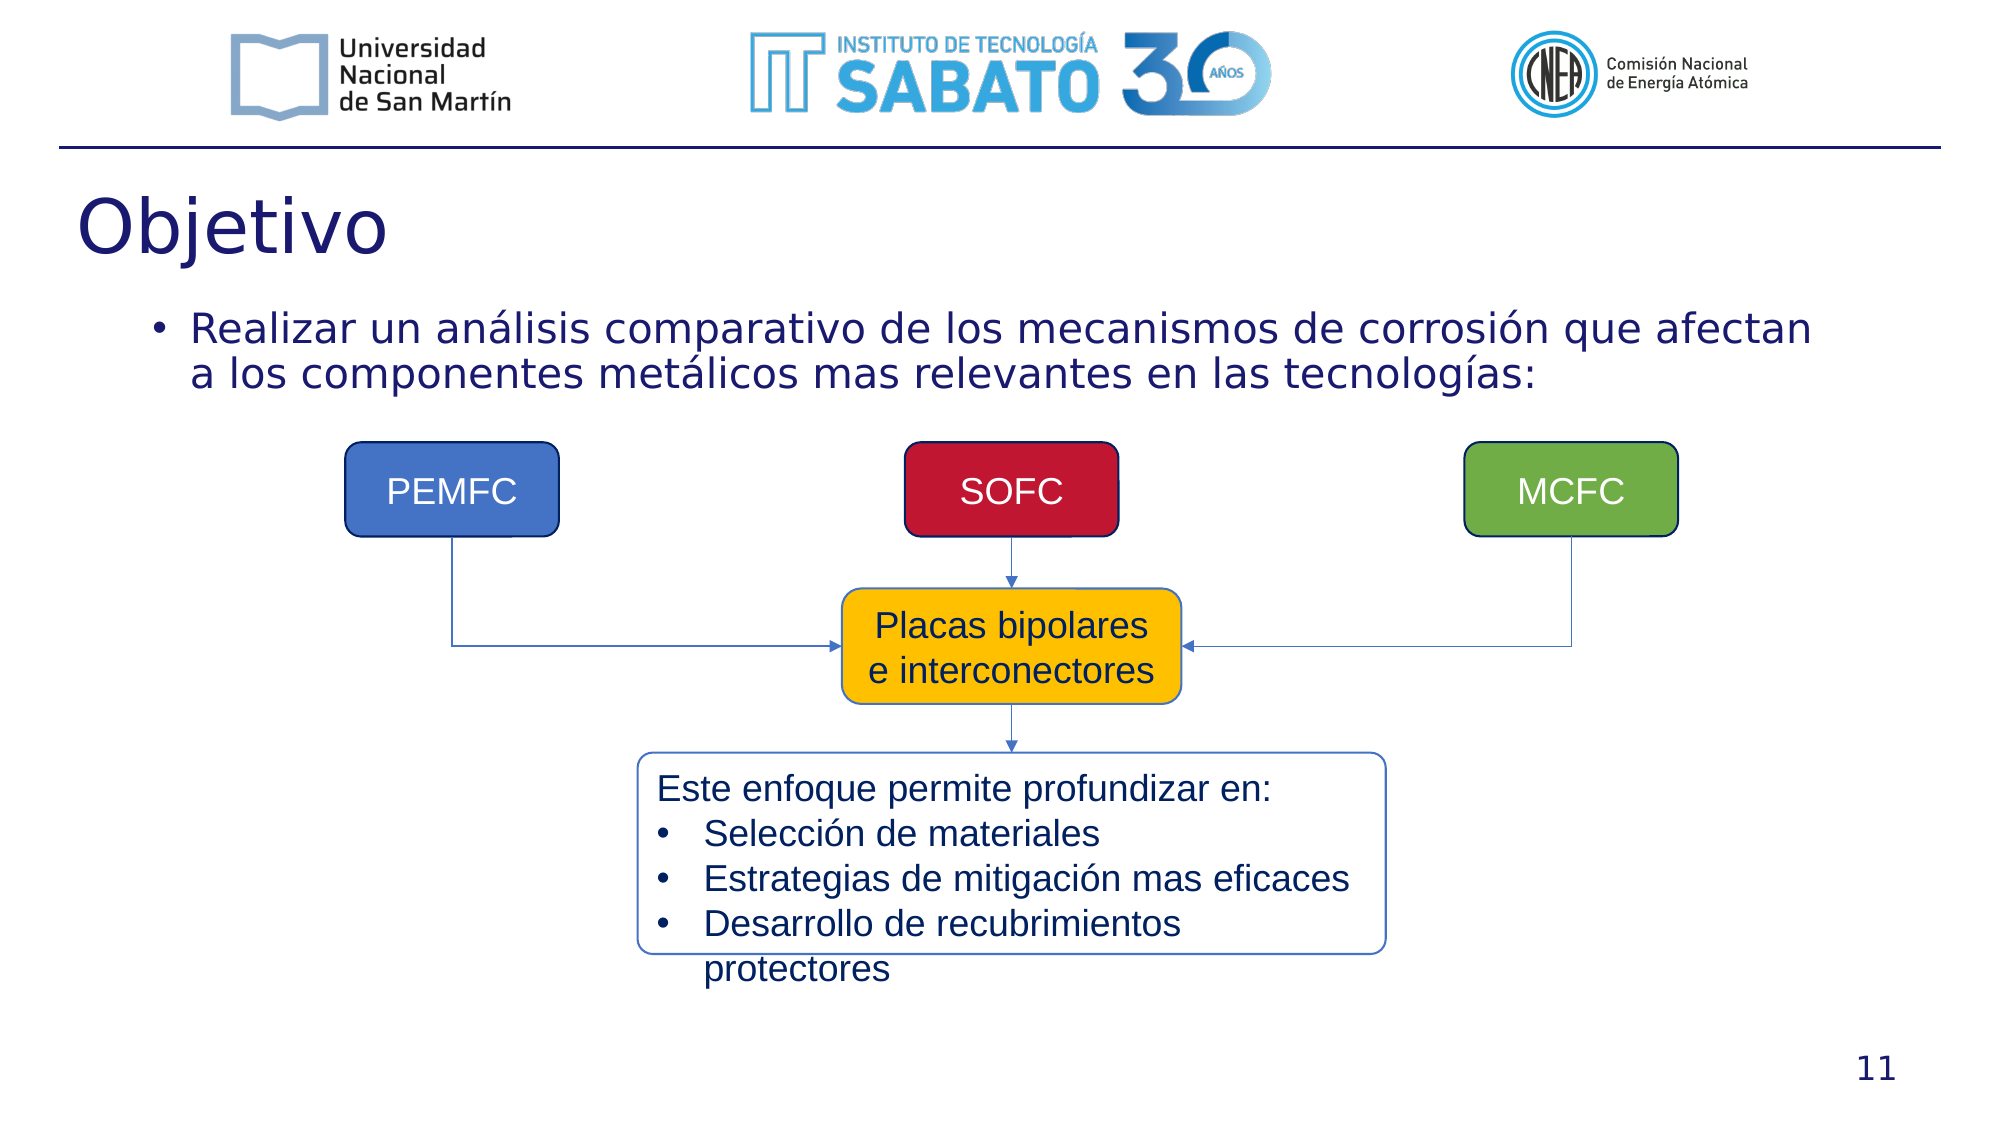

# Objetivo
Realizar un análisis comparativo de los mecanismos de corrosión que afectan a los componentes metálicos mas relevantes en las tecnologías:
MCFC
PEMFC
SOFC
Placas bipolares e interconectores
Este enfoque permite profundizar en:
Selección de materiales
Estrategias de mitigación mas eficaces
Desarrollo de recubrimientos protectores

                          11